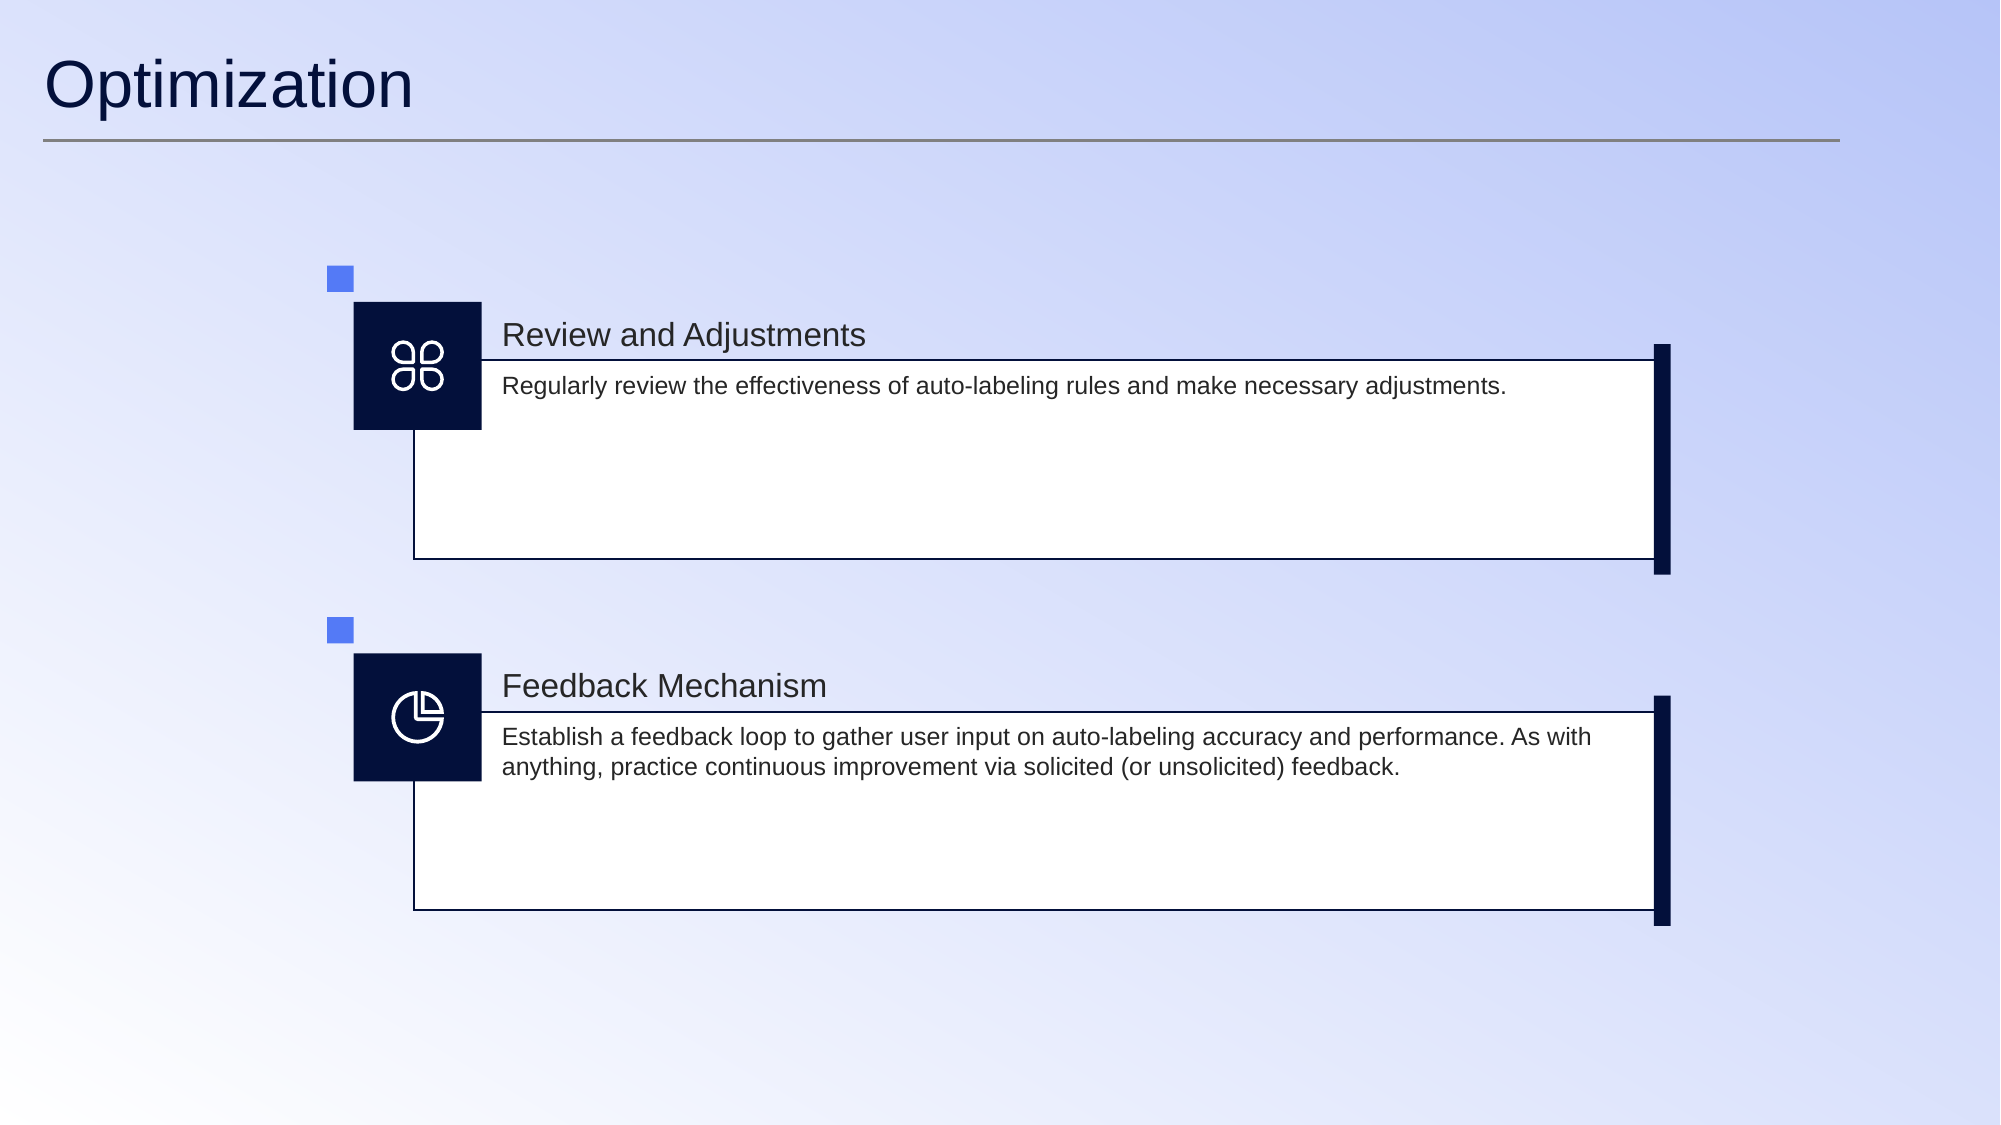

Optimization

Review and Adjustments

Regularly review the effectiveness of auto-labeling rules and make necessary adjustments.

Feedback Mechanism

Establish a feedback loop to gather user input on auto-labeling accuracy and performance. As with anything, practice continuous improvement via solicited (or unsolicited) feedback.